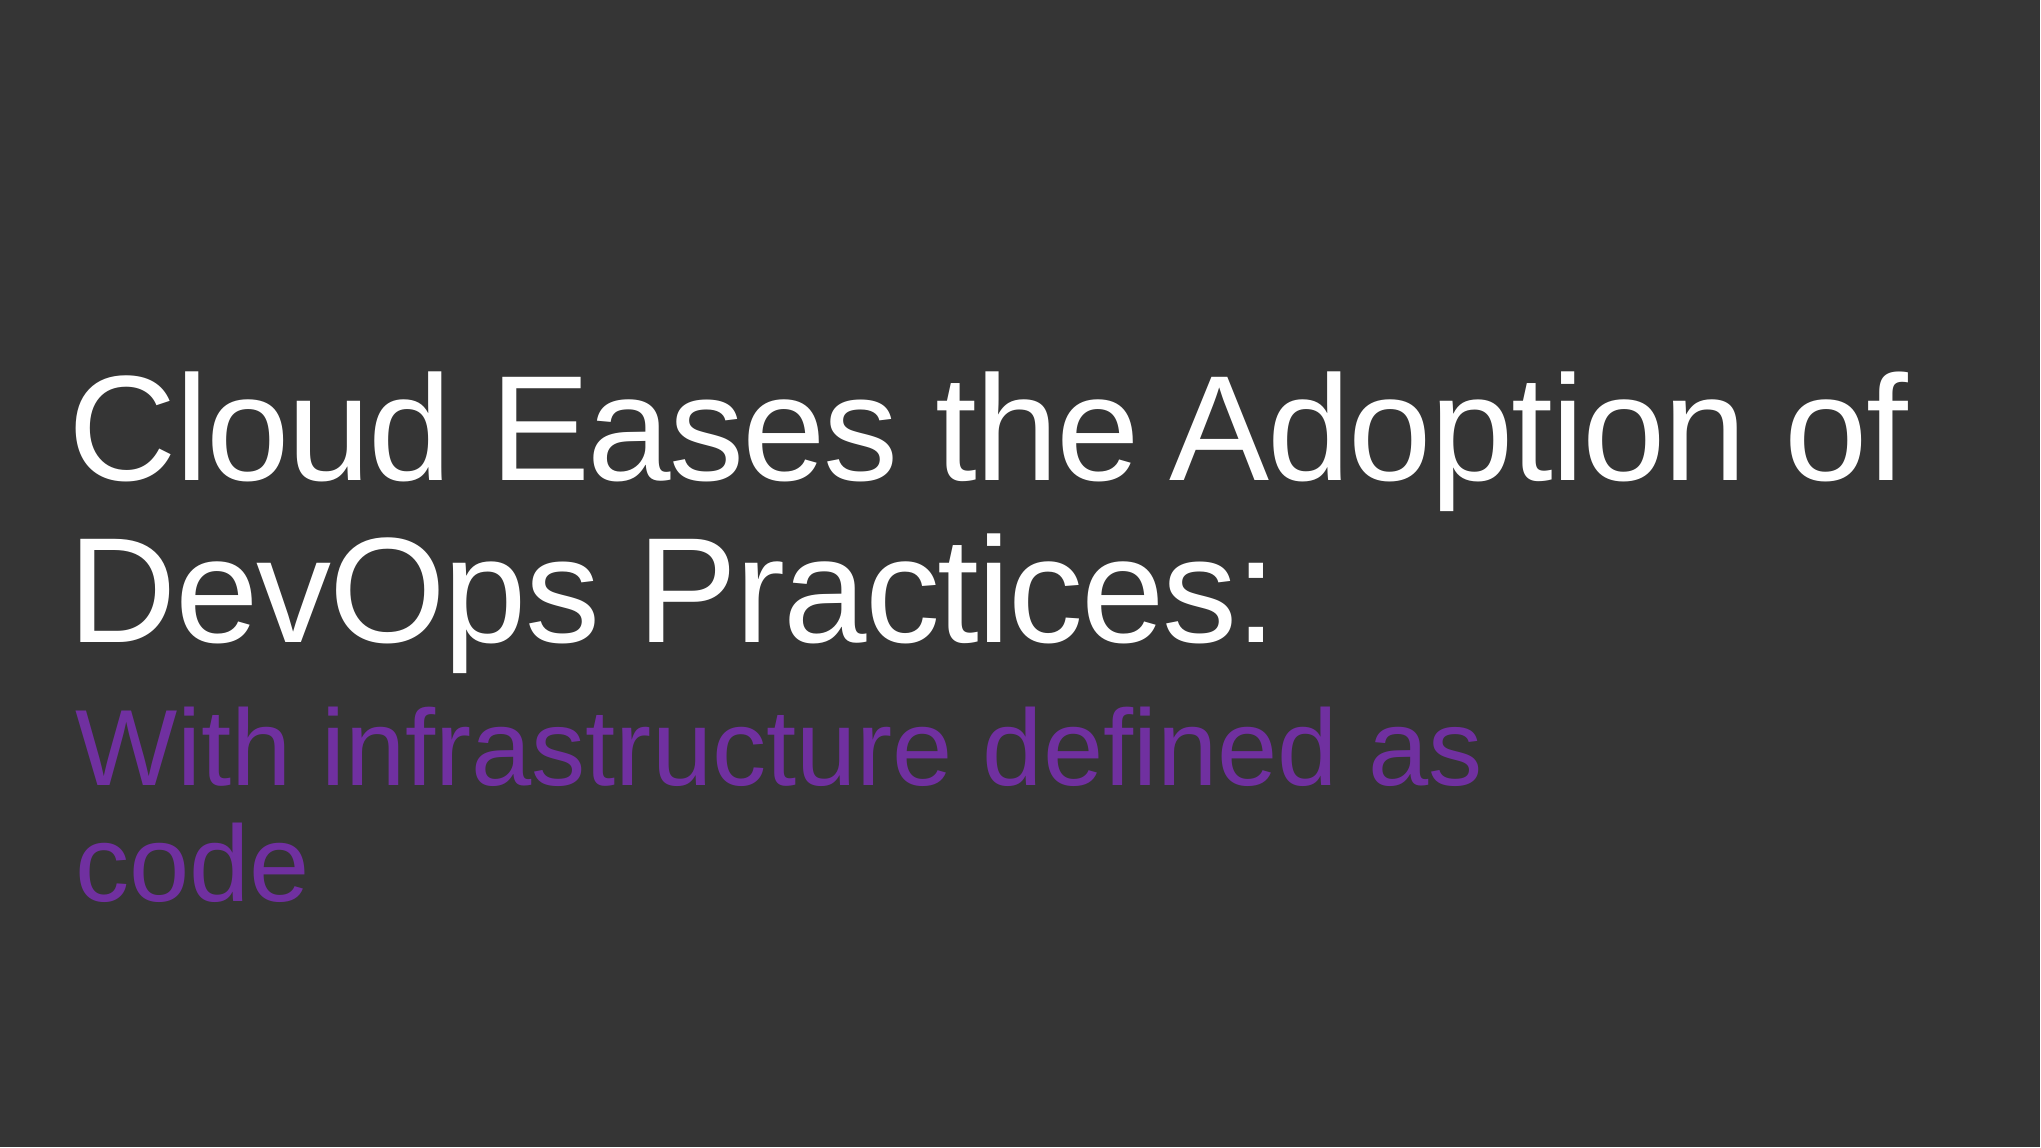

Cloud Eases the Adoption of DevOps Practices:
With infrastructure defined as code